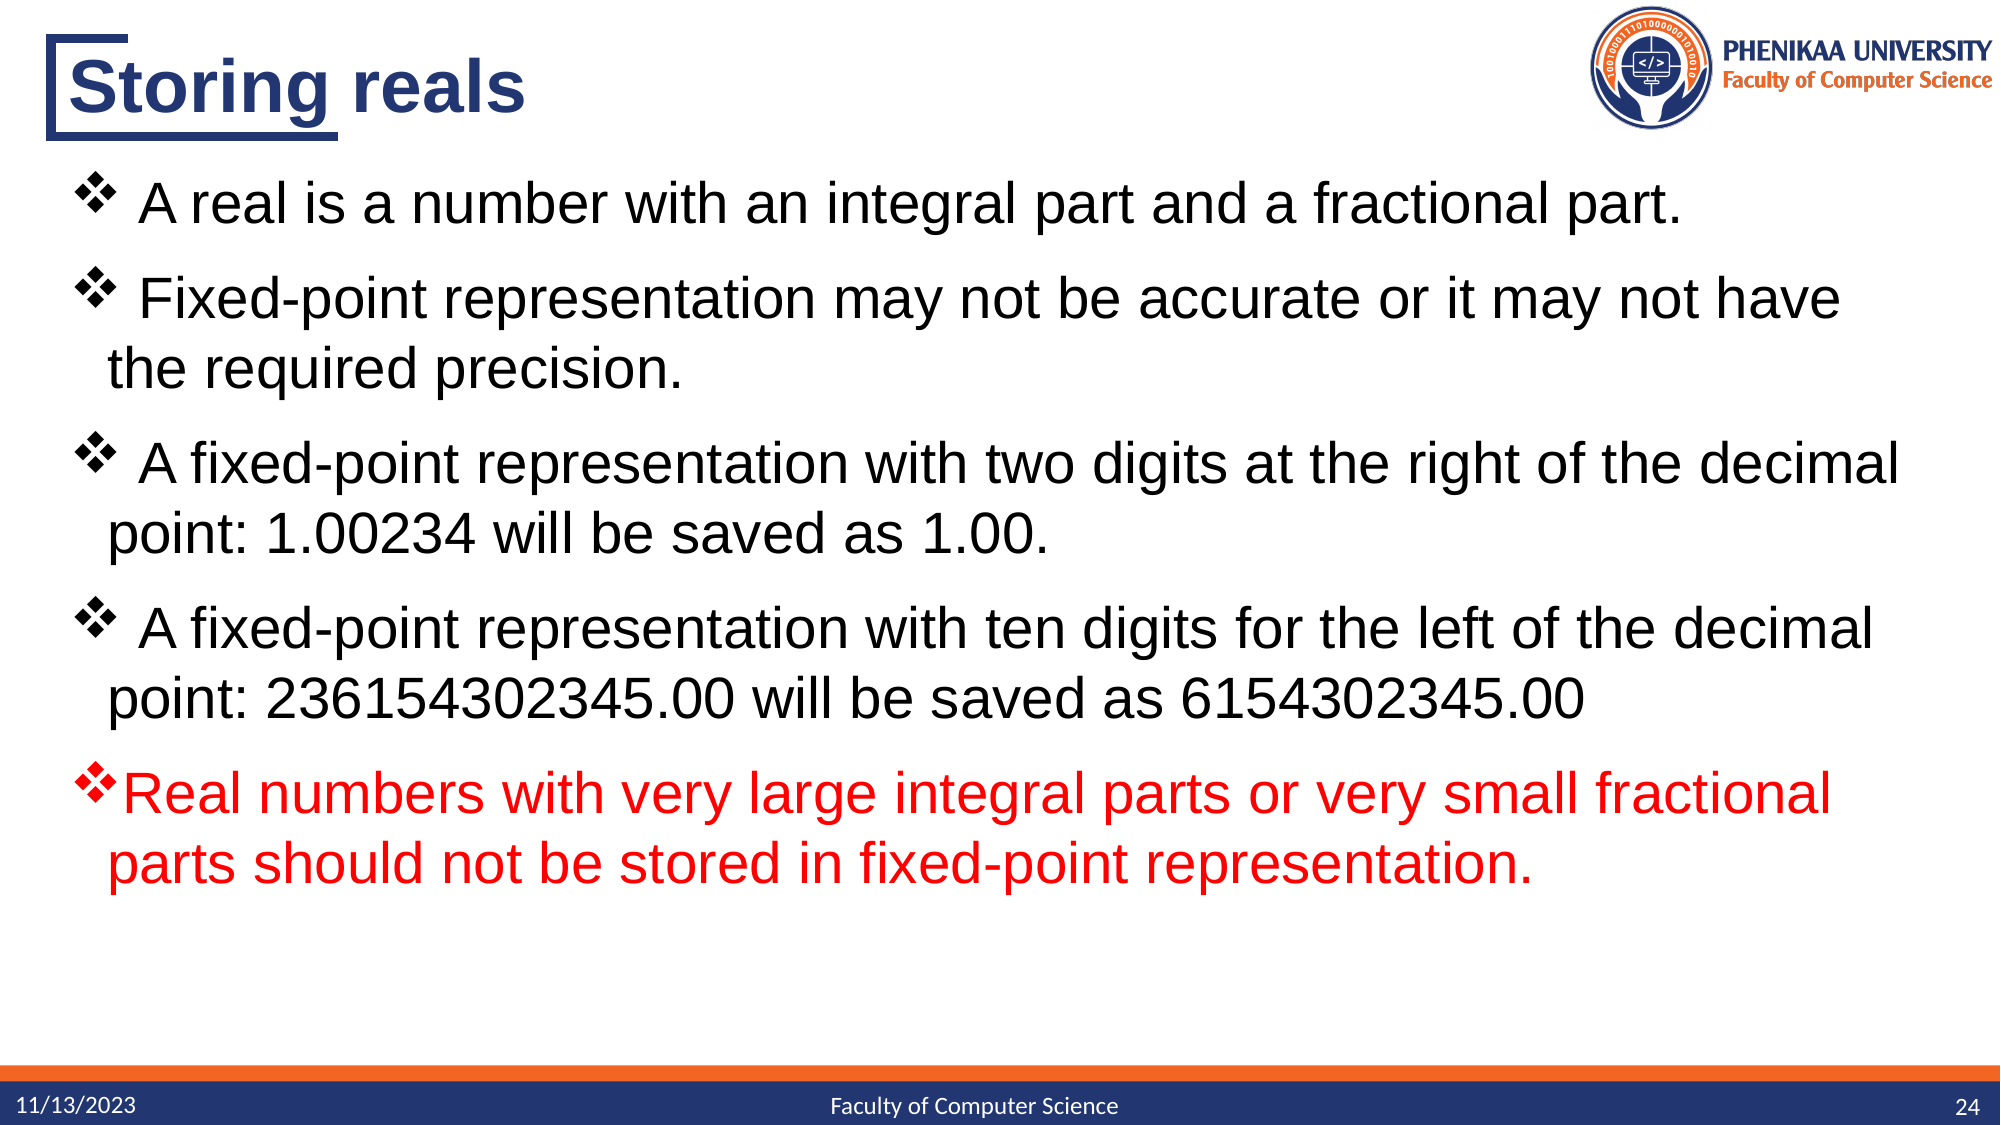

# Storing reals
 A real is a number with an integral part and a fractional part.
 Fixed-point representation may not be accurate or it may not have the required precision.
 A fixed-point representation with two digits at the right of the decimal point: 1.00234 will be saved as 1.00.
 A fixed-point representation with ten digits for the left of the decimal point: 236154302345.00 will be saved as 6154302345.00
Real numbers with very large integral parts or very small fractional parts should not be stored in fixed-point representation.
11/13/2023
24
Faculty of Computer Science